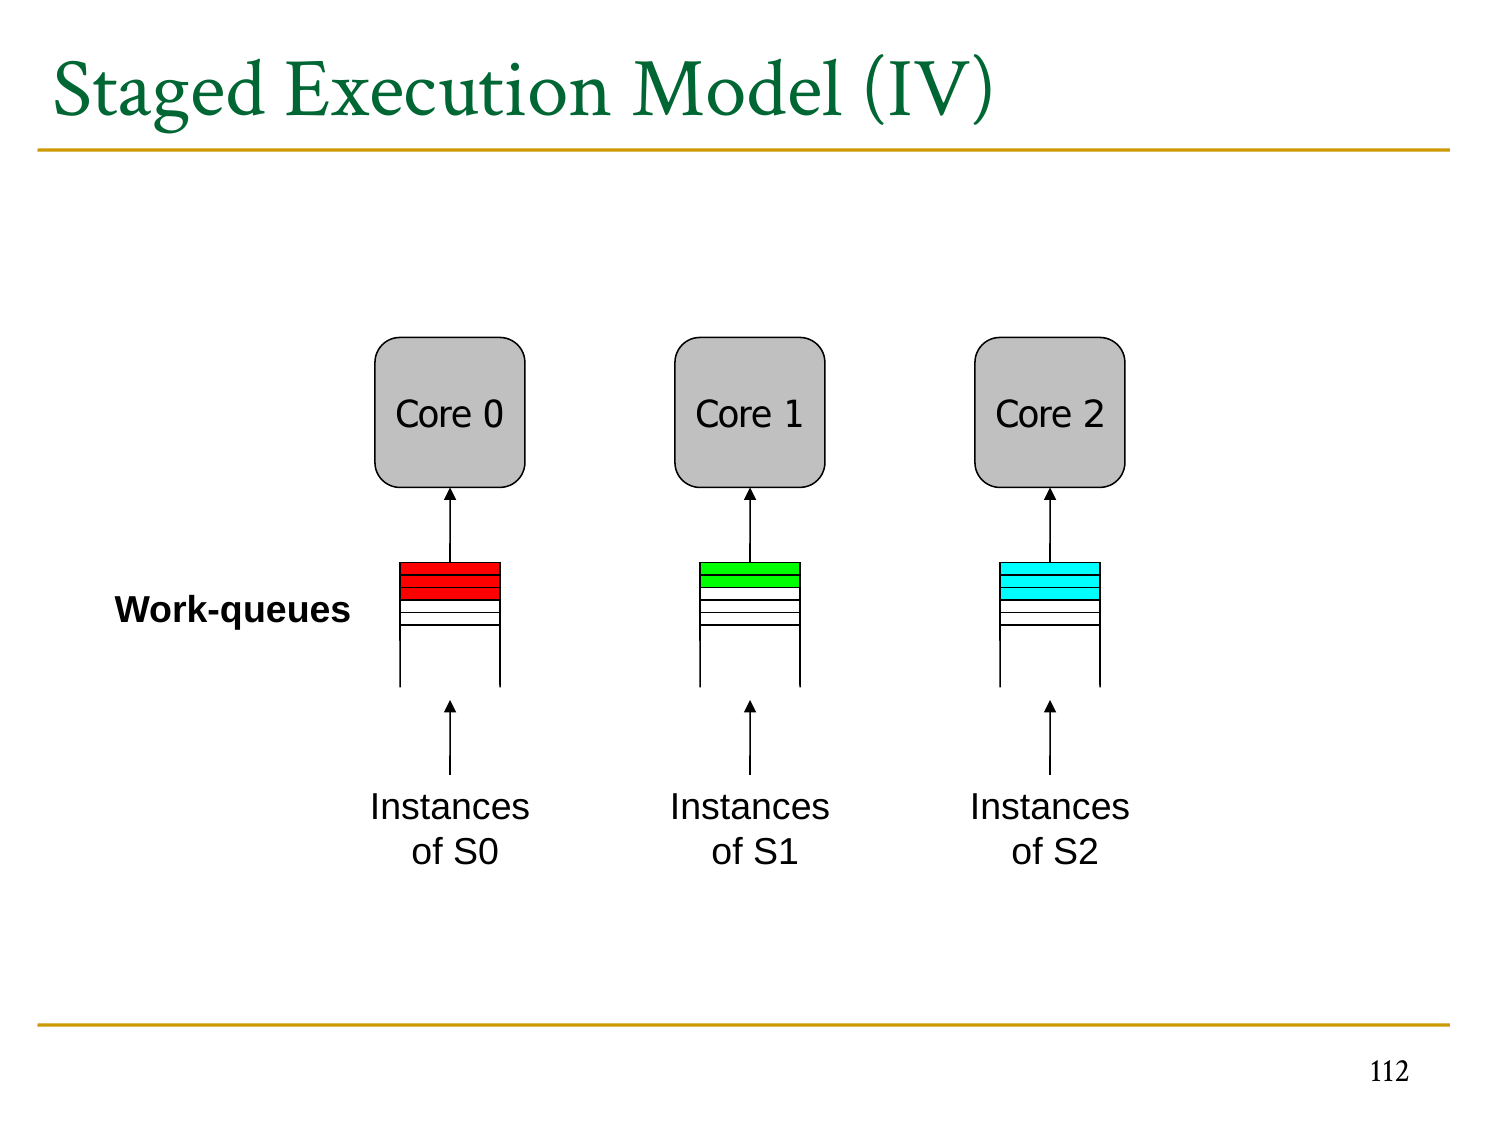

# Staged Execution Model (IV)
Core 0
Core 1
Core 2

Work-queues

Instances
 of S0
Instances
 of S1
Instances
 of S2
112